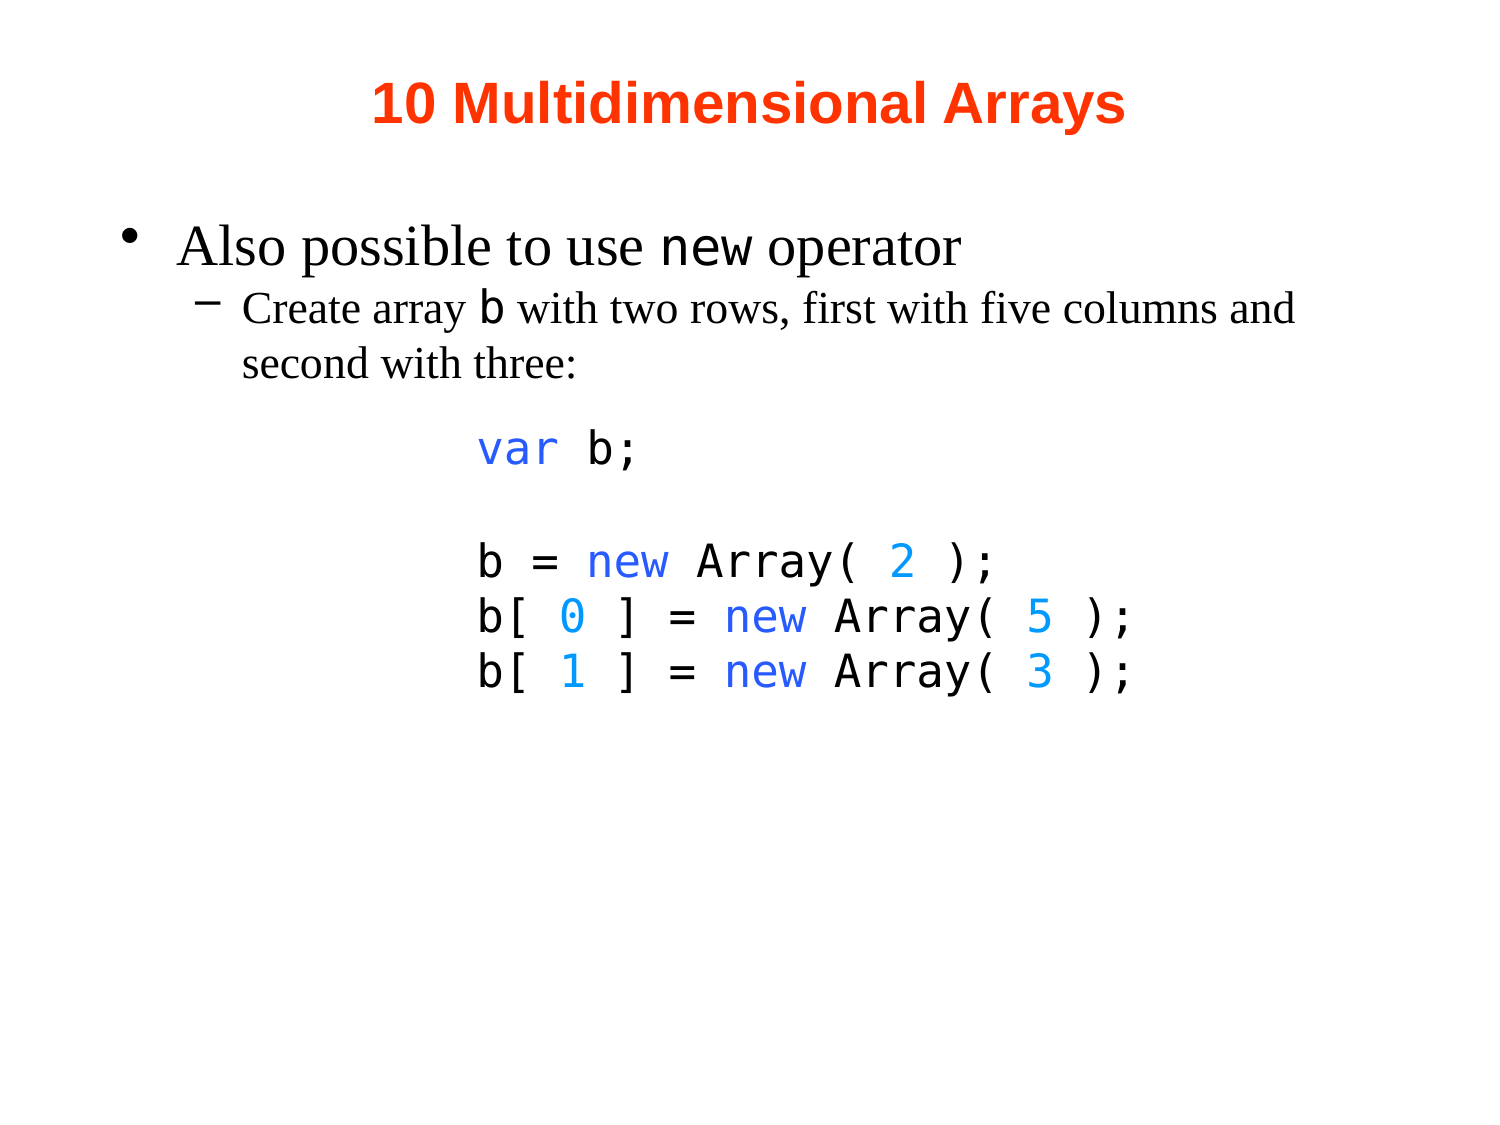

52
# 10 Multidimensional Arrays
Also possible to use new operator
Create array b with two rows, first with five columns and second with three:
			var b;
		b = new Array( 2 );
		b[ 0 ] = new Array( 5 );
		b[ 1 ] = new Array( 3 );